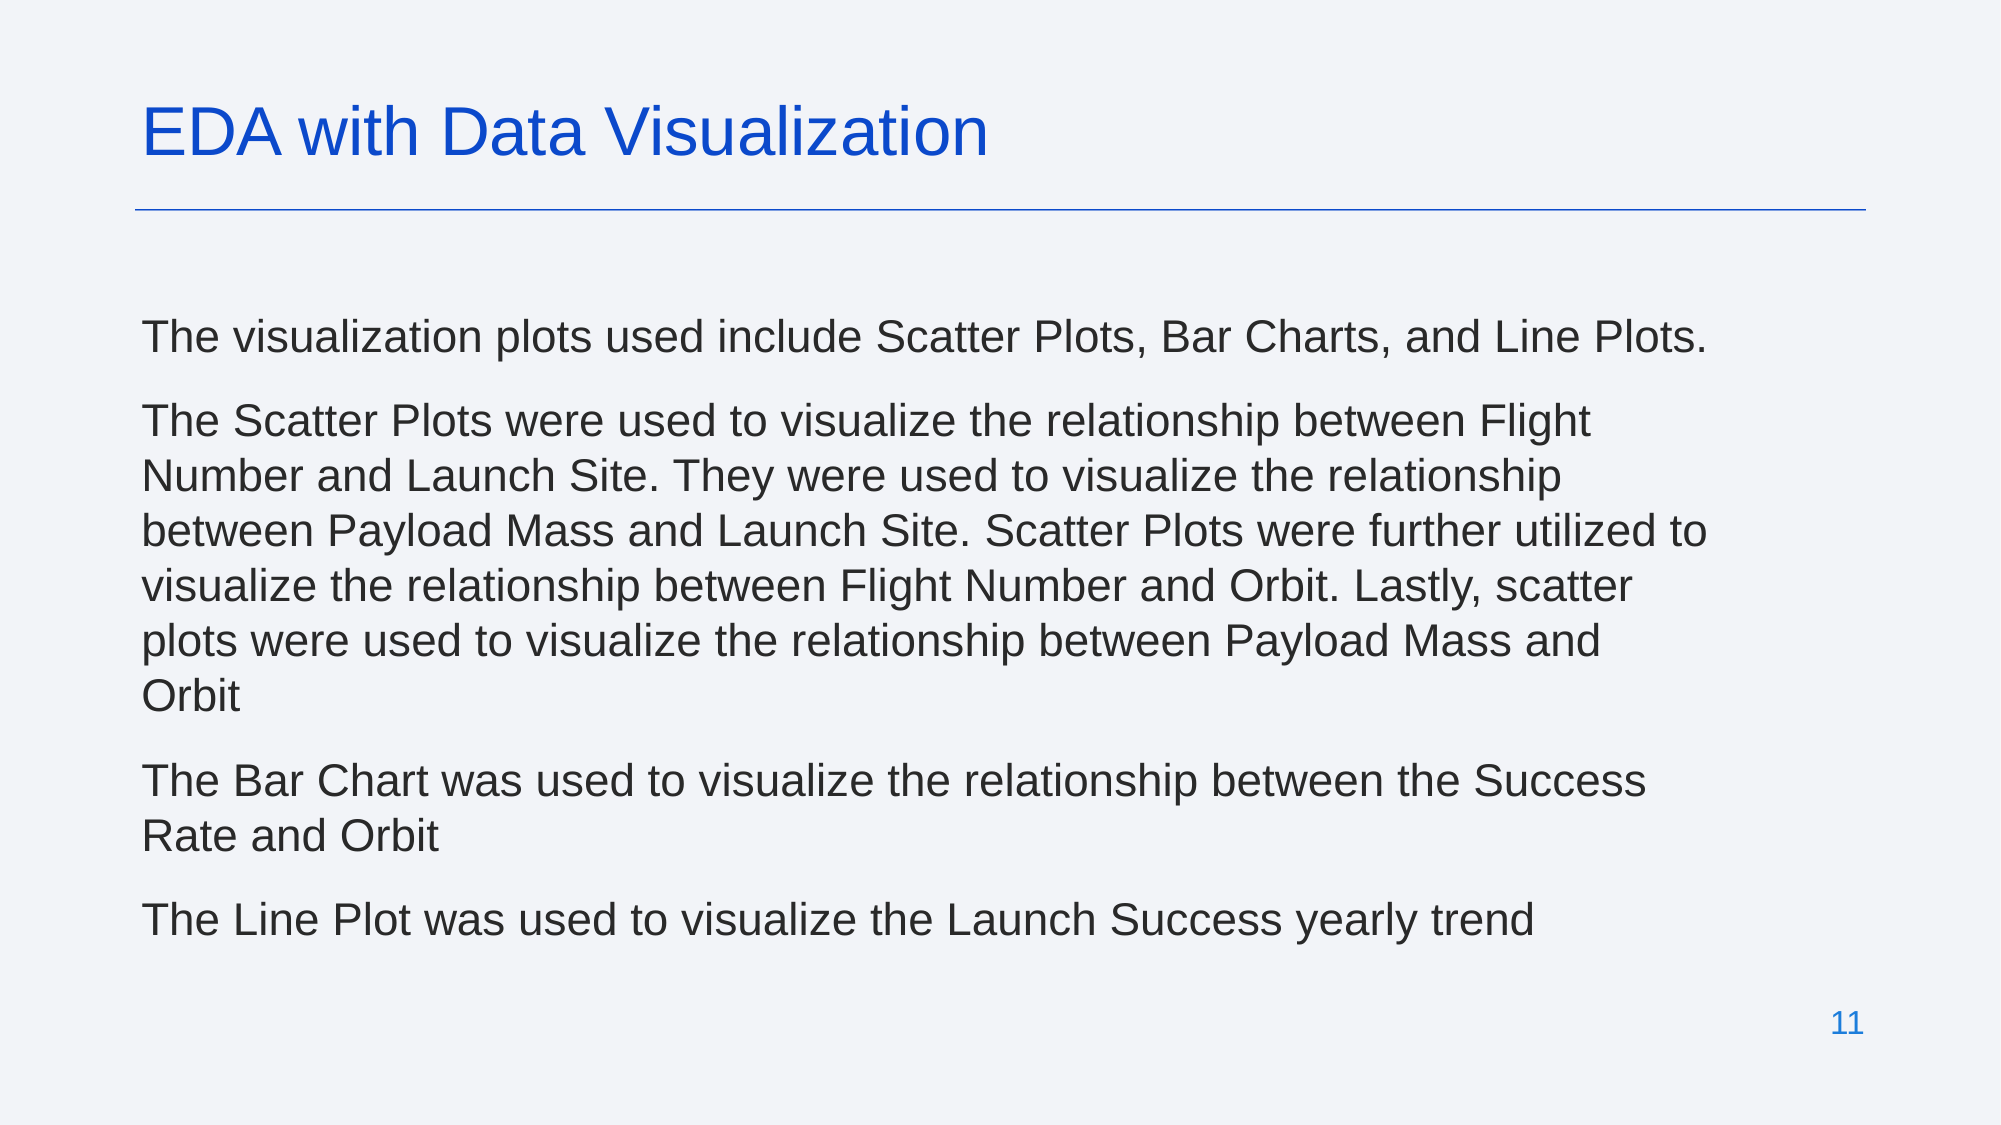

EDA with Data Visualization
The visualization plots used include Scatter Plots, Bar Charts, and Line Plots.
The Scatter Plots were used to visualize the relationship between Flight Number and Launch Site. They were used to visualize the relationship between Payload Mass and Launch Site. Scatter Plots were further utilized to visualize the relationship between Flight Number and Orbit. Lastly, scatter plots were used to visualize the relationship between Payload Mass and Orbit
The Bar Chart was used to visualize the relationship between the Success Rate and Orbit
The Line Plot was used to visualize the Launch Success yearly trend

11